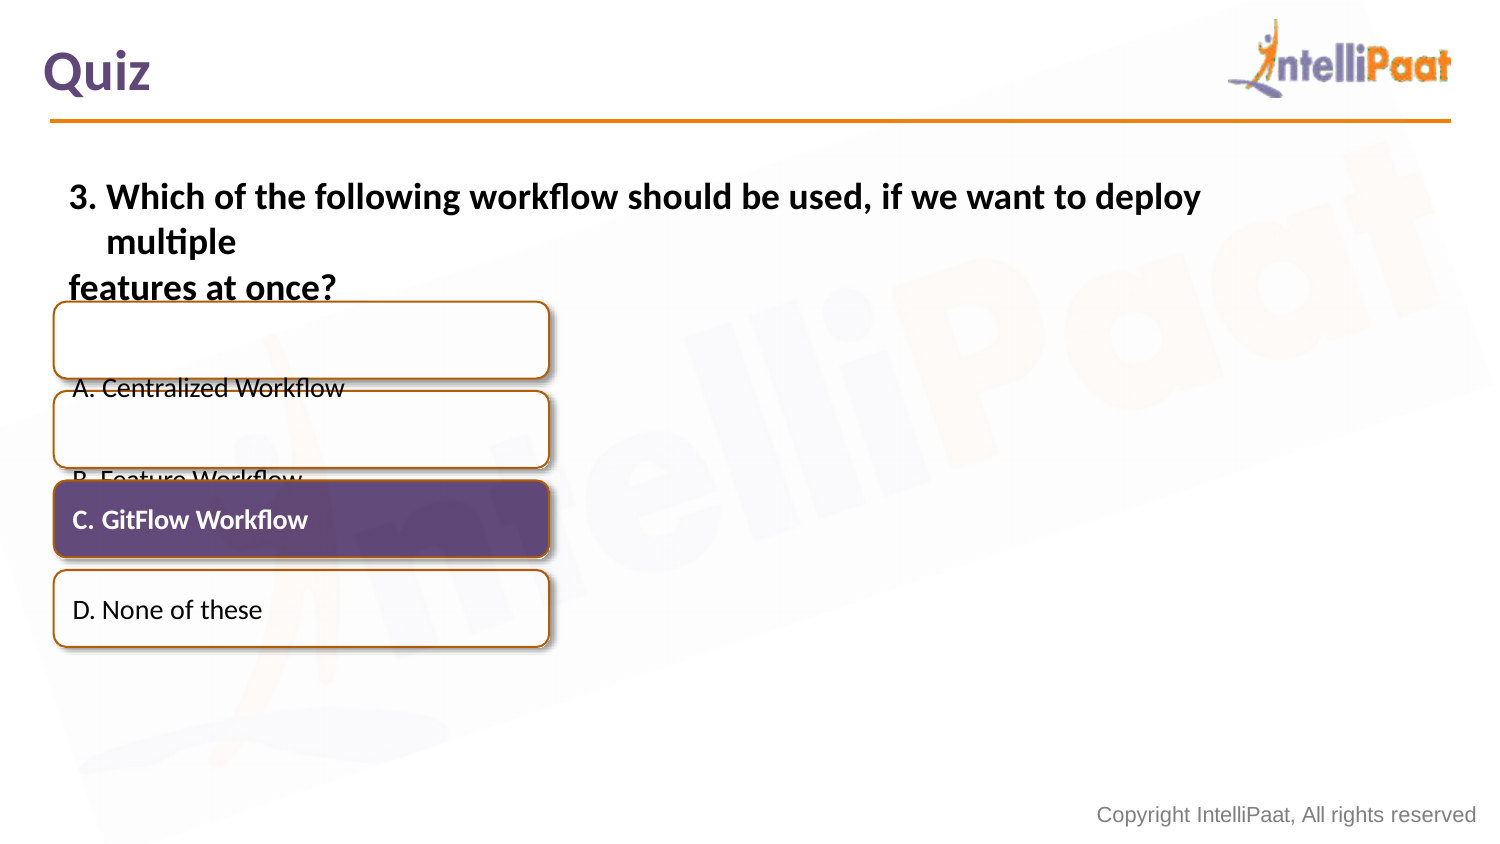

# Quiz
Which of the following workflow should be used, if we want to deploy multiple
features at once?

Centralized Workflow

Feature Workflow

C. GitFlow Workflow

D. None of these
Copyright IntelliPaat, All rights reserved